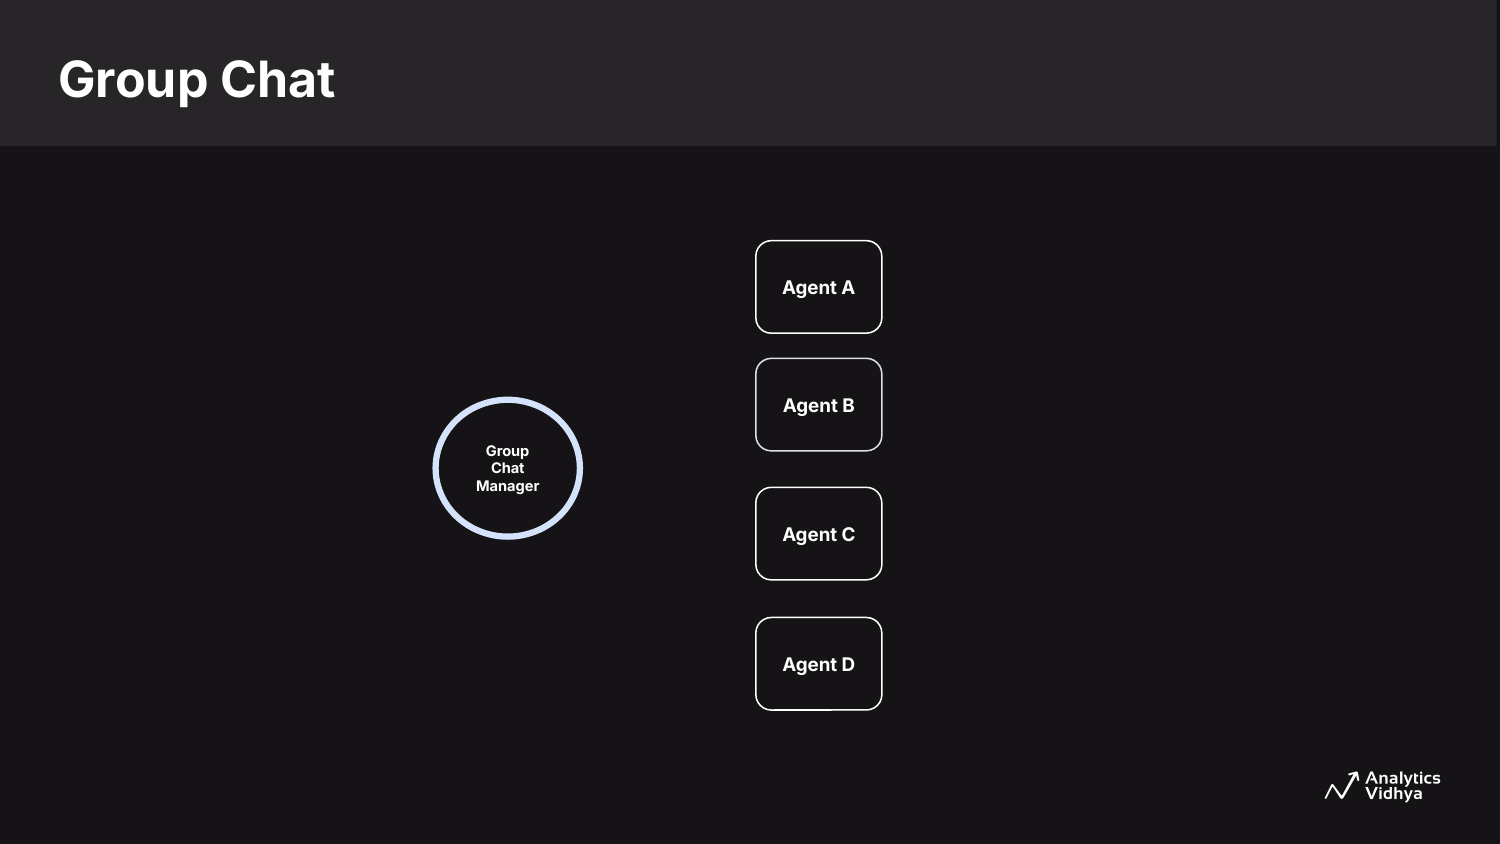

Group Chat

Agent A

Agent B
Group Chat Manager

Agent C

Agent D